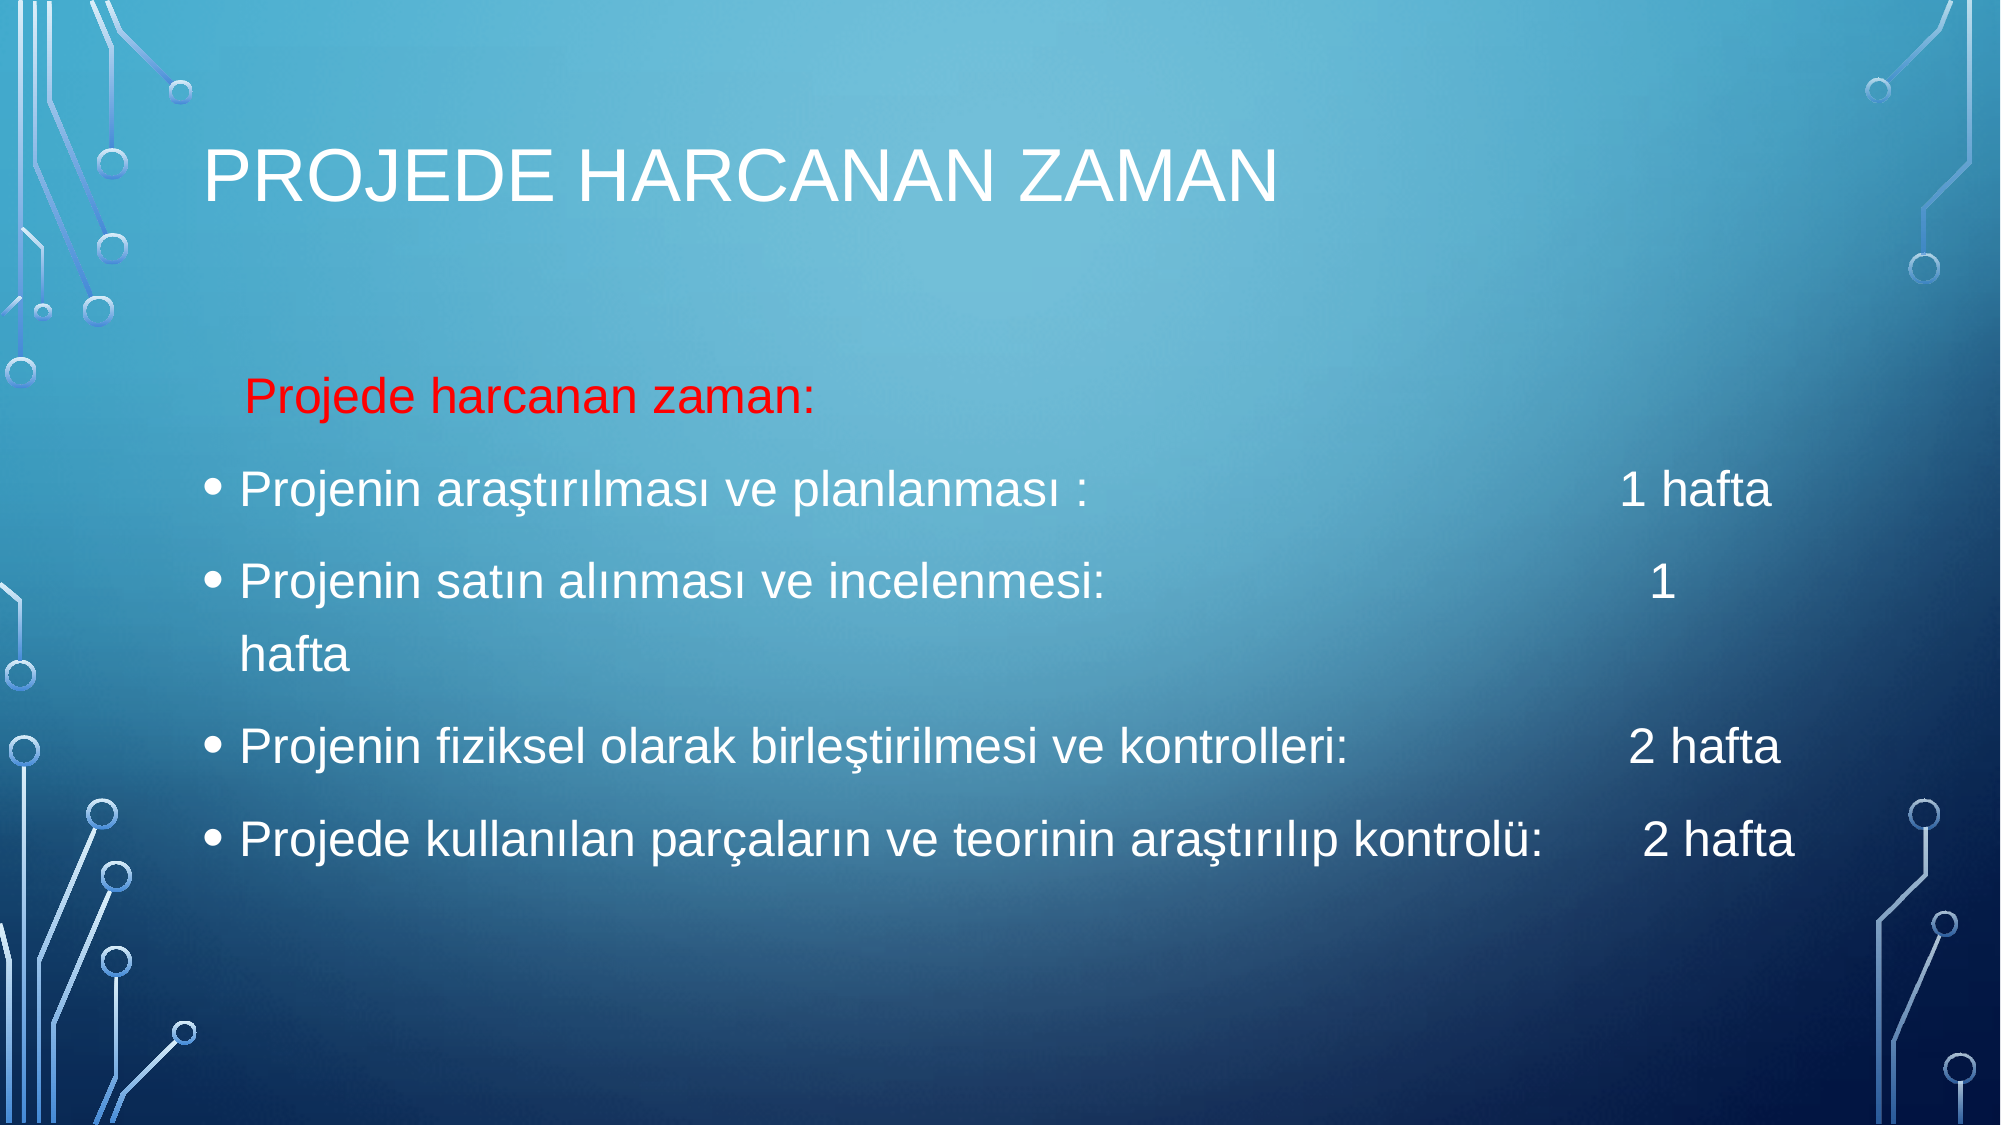

# PROJEDE HARCANAN ZAMAN
   Projede harcanan zaman:
Projenin araştırılması ve planlanması :                                      1 hafta
Projenin satın alınması ve incelenmesi:                                       1 hafta
Projenin fiziksel olarak birleştirilmesi ve kontrolleri:                    2 hafta
Projede kullanılan parçaların ve teorinin araştırılıp kontrolü:       2 hafta